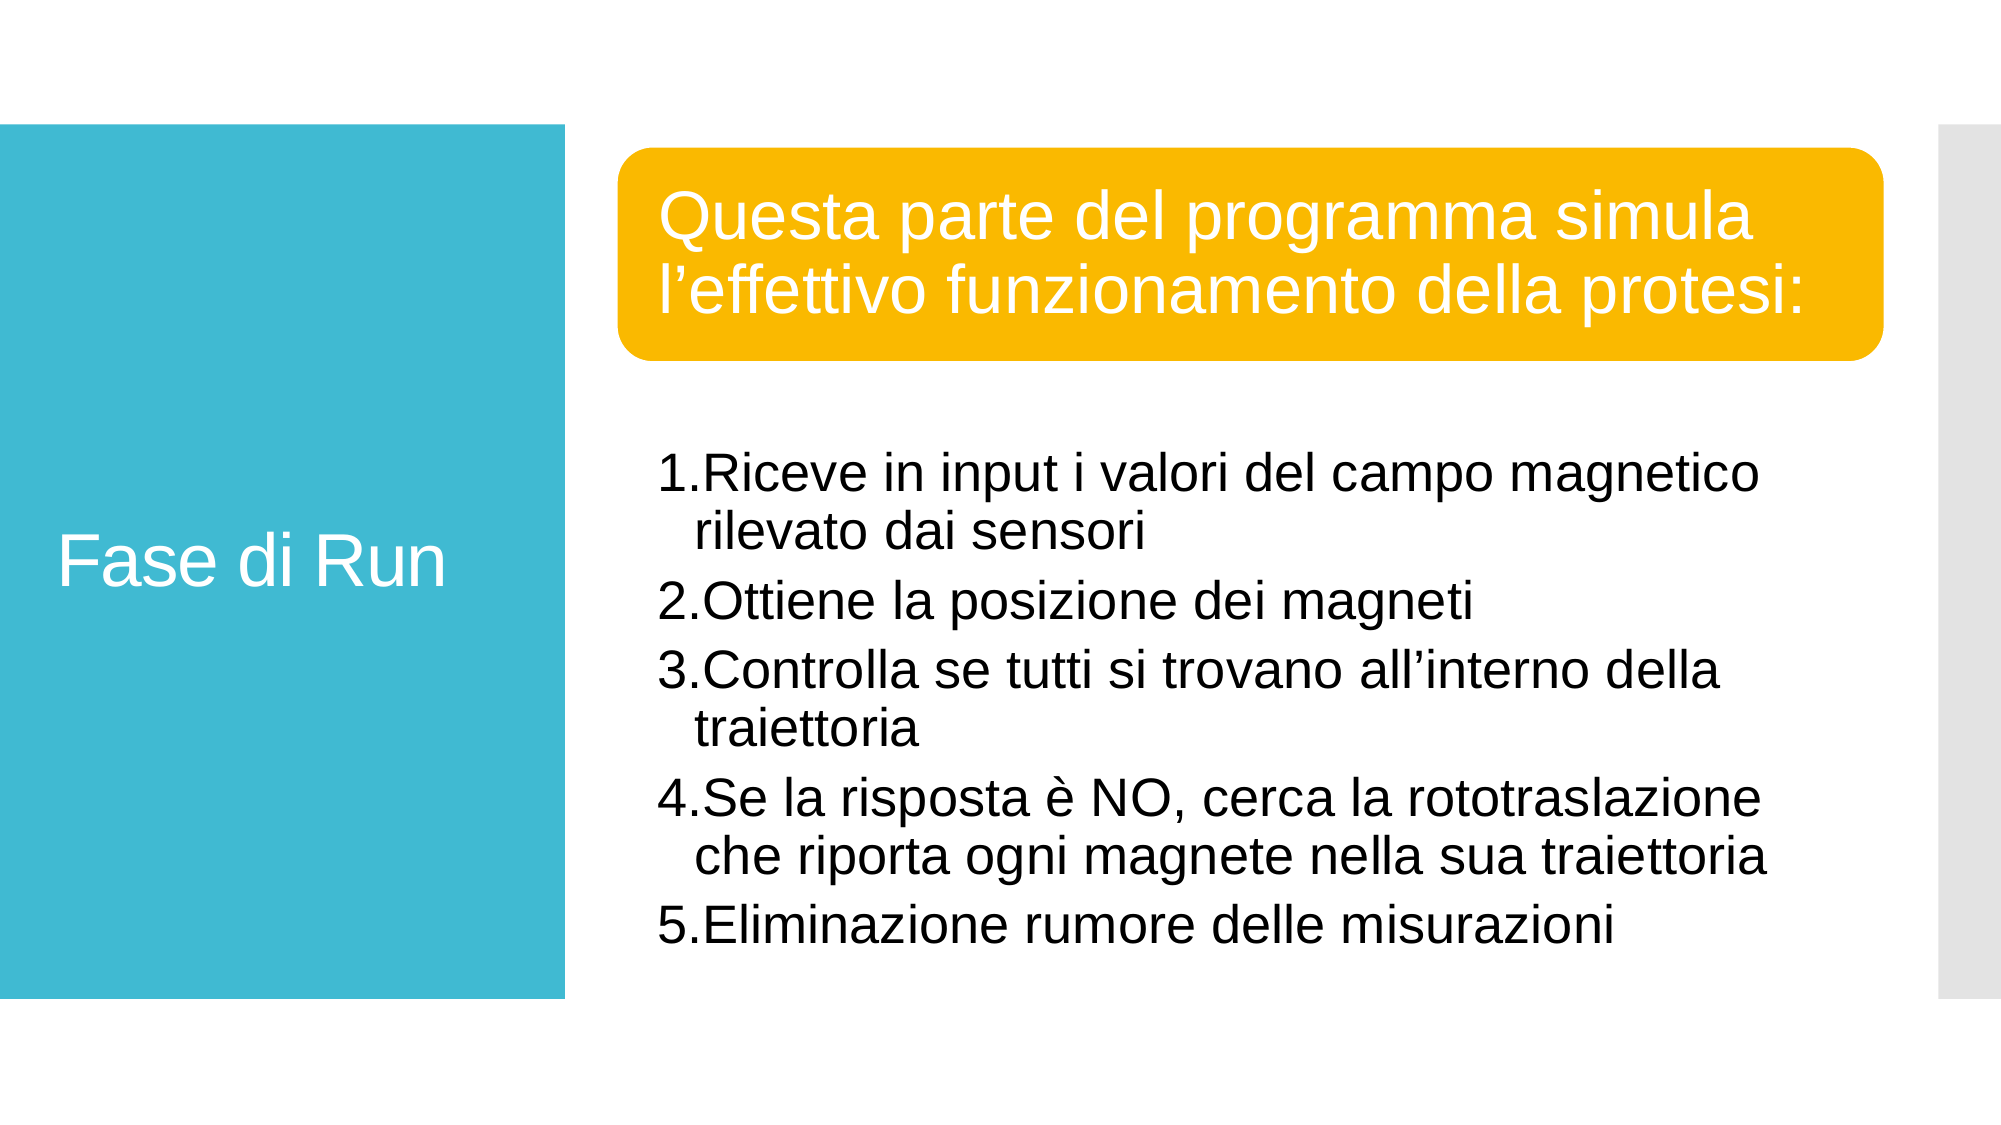

Questa parte del programma simula l’effettivo funzionamento della protesi:

Riceve in input i valori del campo magnetico rilevato dai sensori
Ottiene la posizione dei magneti
Controlla se tutti si trovano all’interno della traiettoria
Se la risposta è NO, cerca la rototraslazione che riporta ogni magnete nella sua traiettoria
Eliminazione rumore delle misurazioni
# Fase di Run